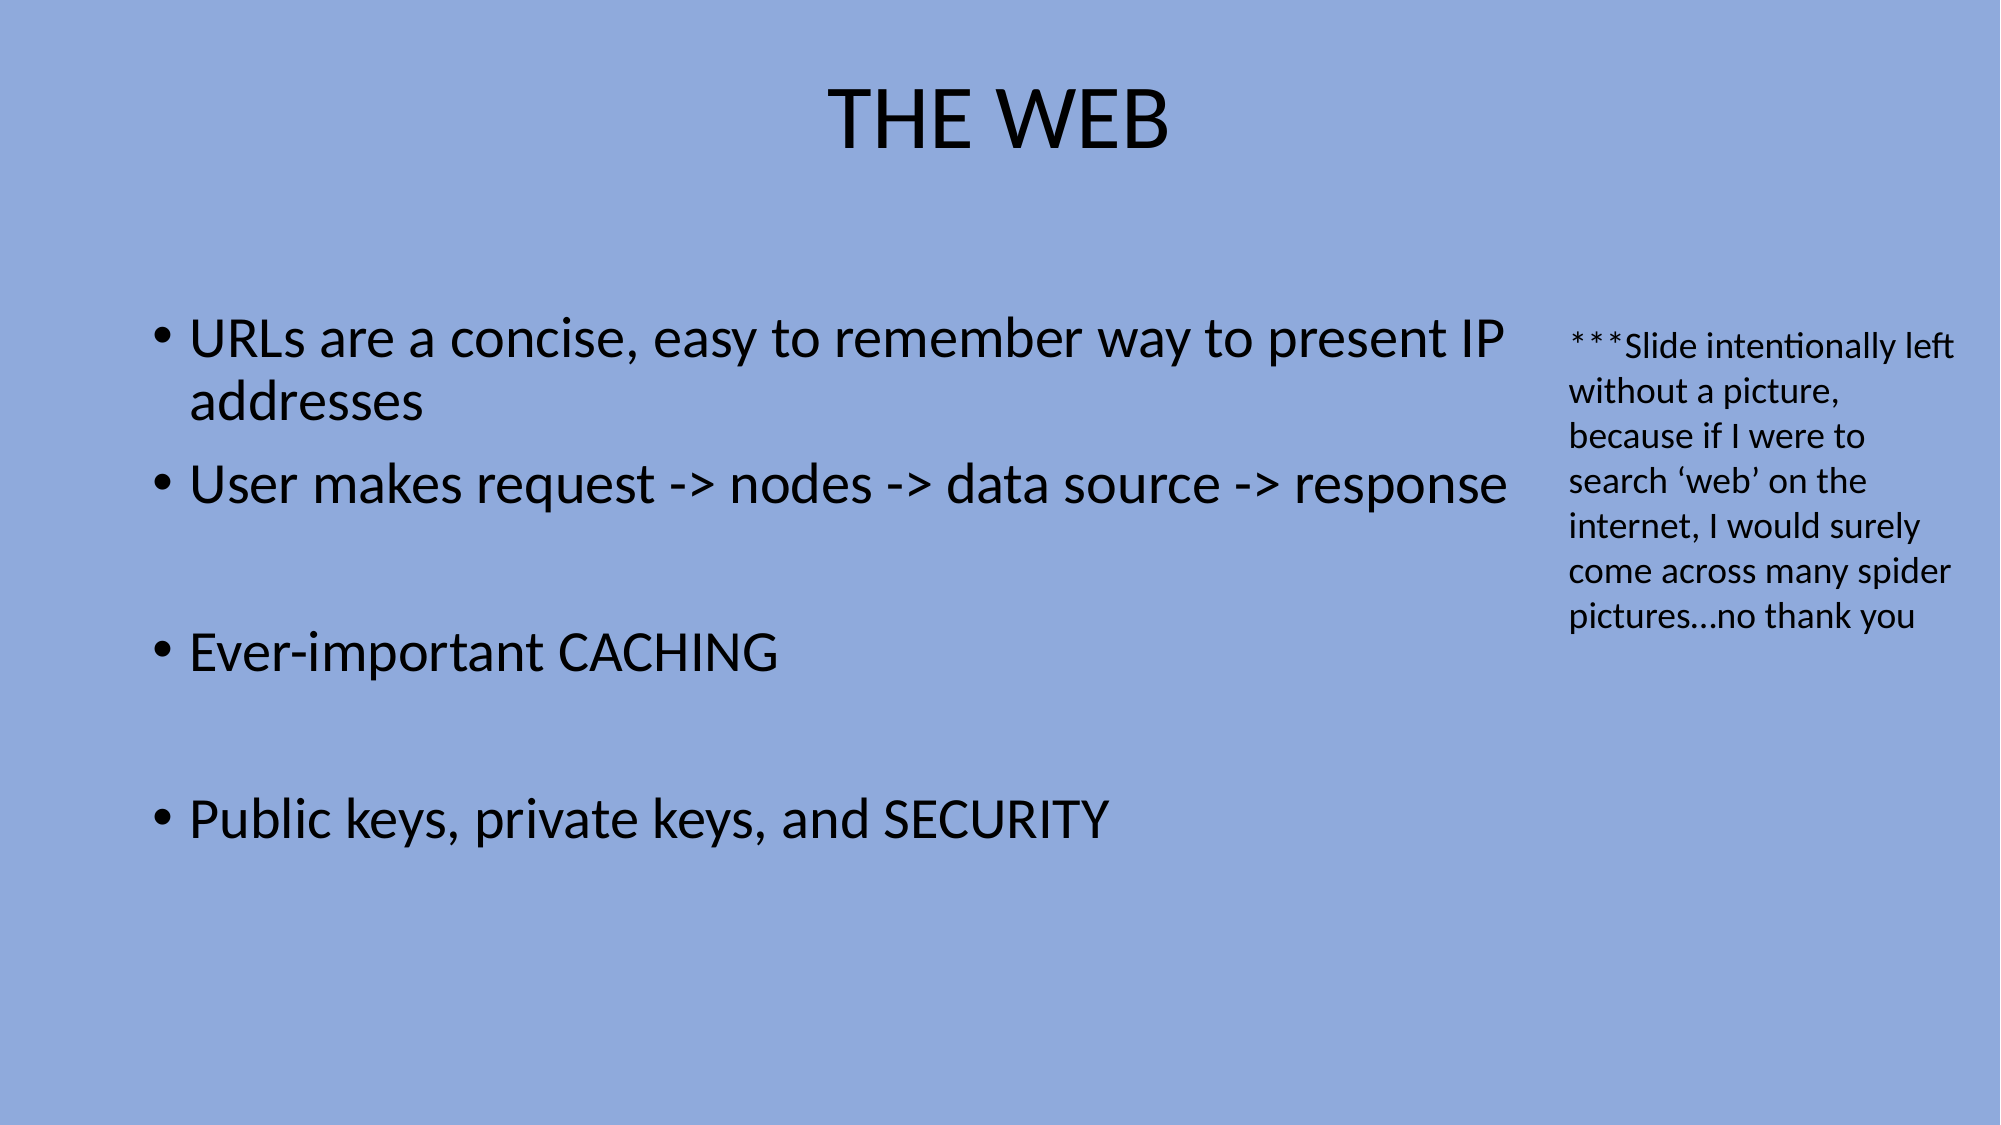

# THE WEB
URLs are a concise, easy to remember way to present IP addresses
User makes request -> nodes -> data source -> response

Ever-important CACHING

Public keys, private keys, and SECURITY
***Slide intentionally left without a picture, because if I were to search ‘web’ on the internet, I would surely come across many spider pictures…no thank you